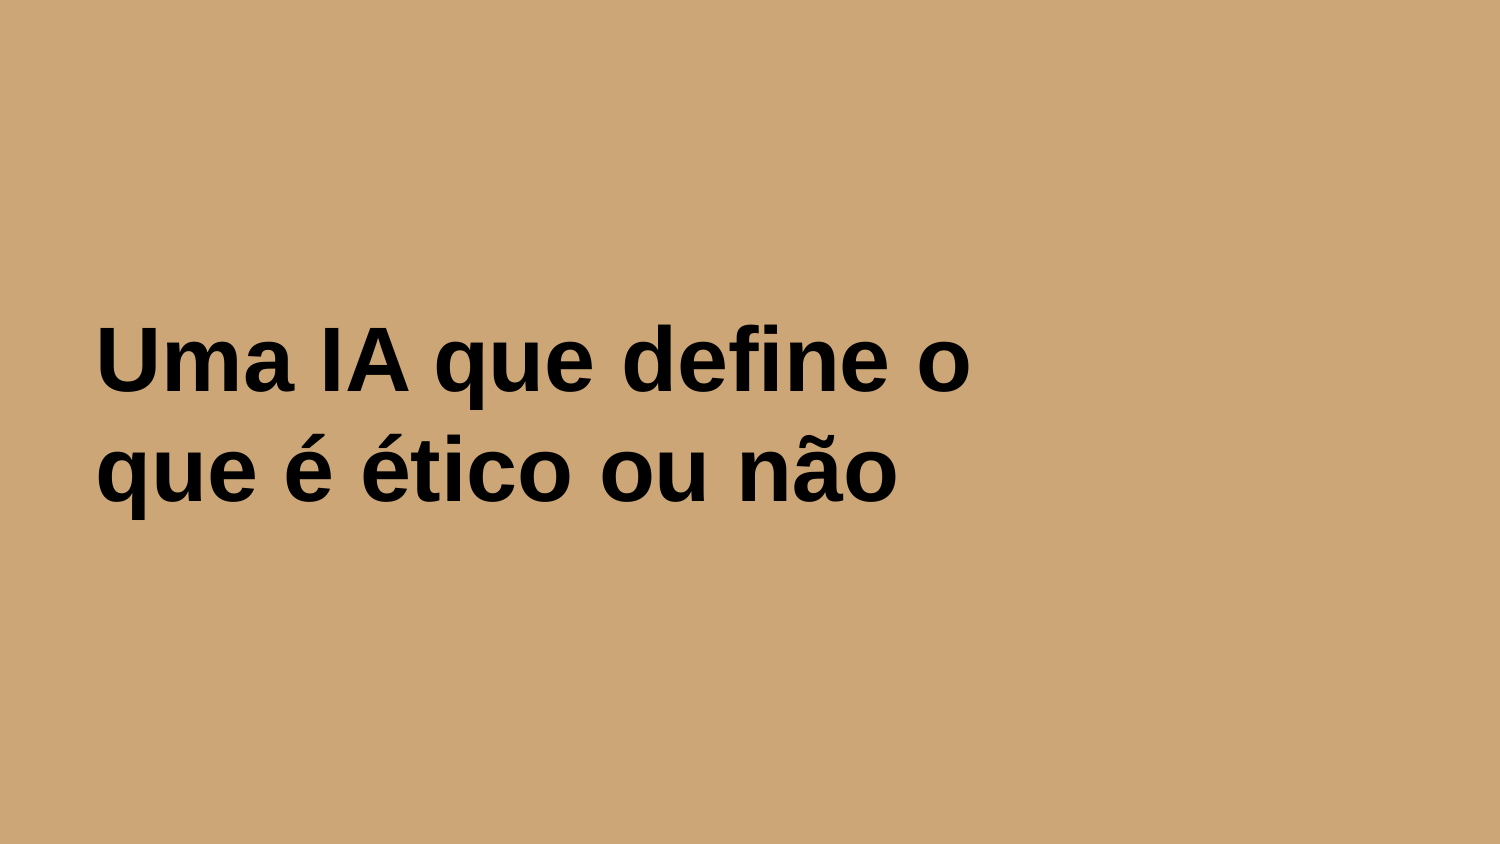

# Uma IA que define o que é ético ou não